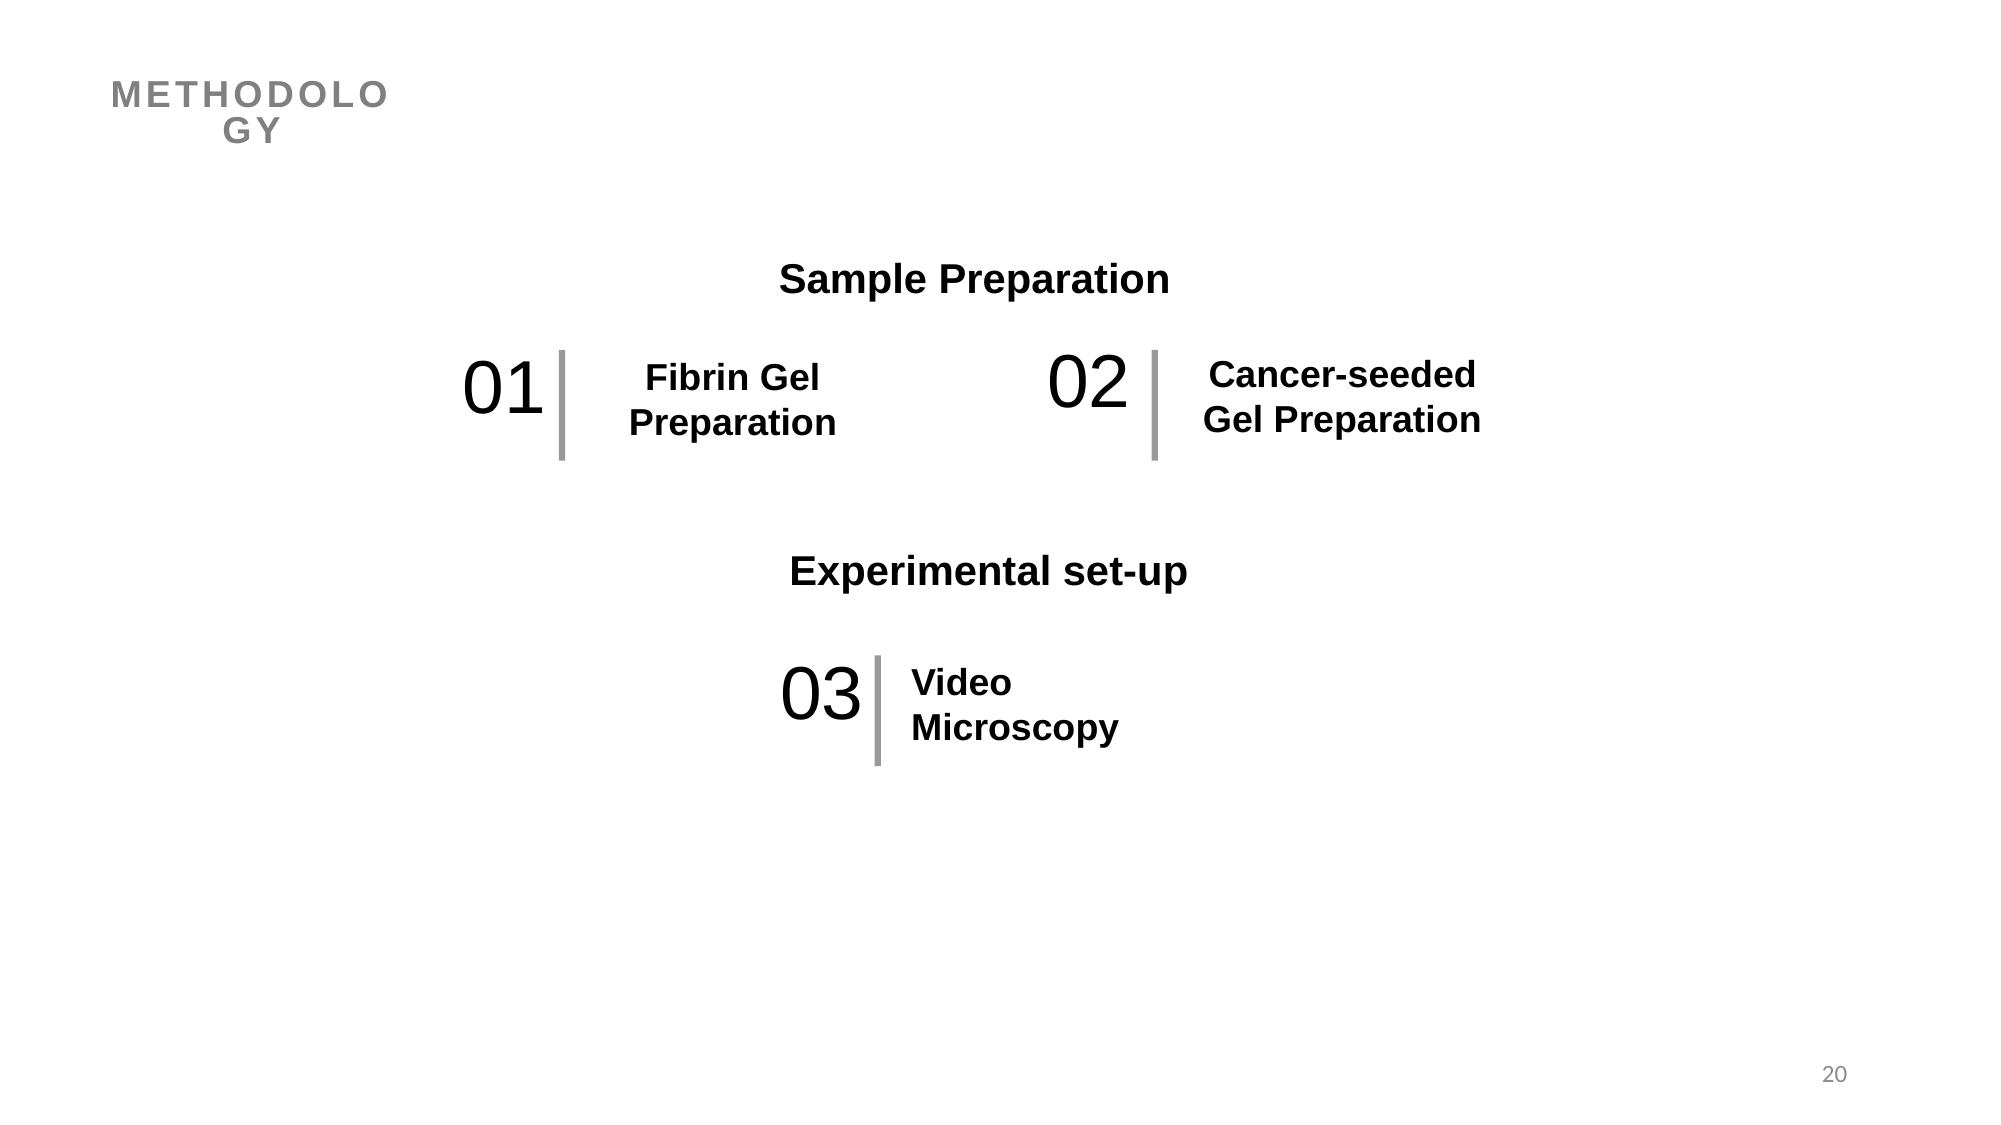

METHODOLOGY
Sample Preparation
02
Cancer-seeded Gel Preparation
Fibrin Gel Preparation
01
Experimental set-up
Video Microscopy
03
20